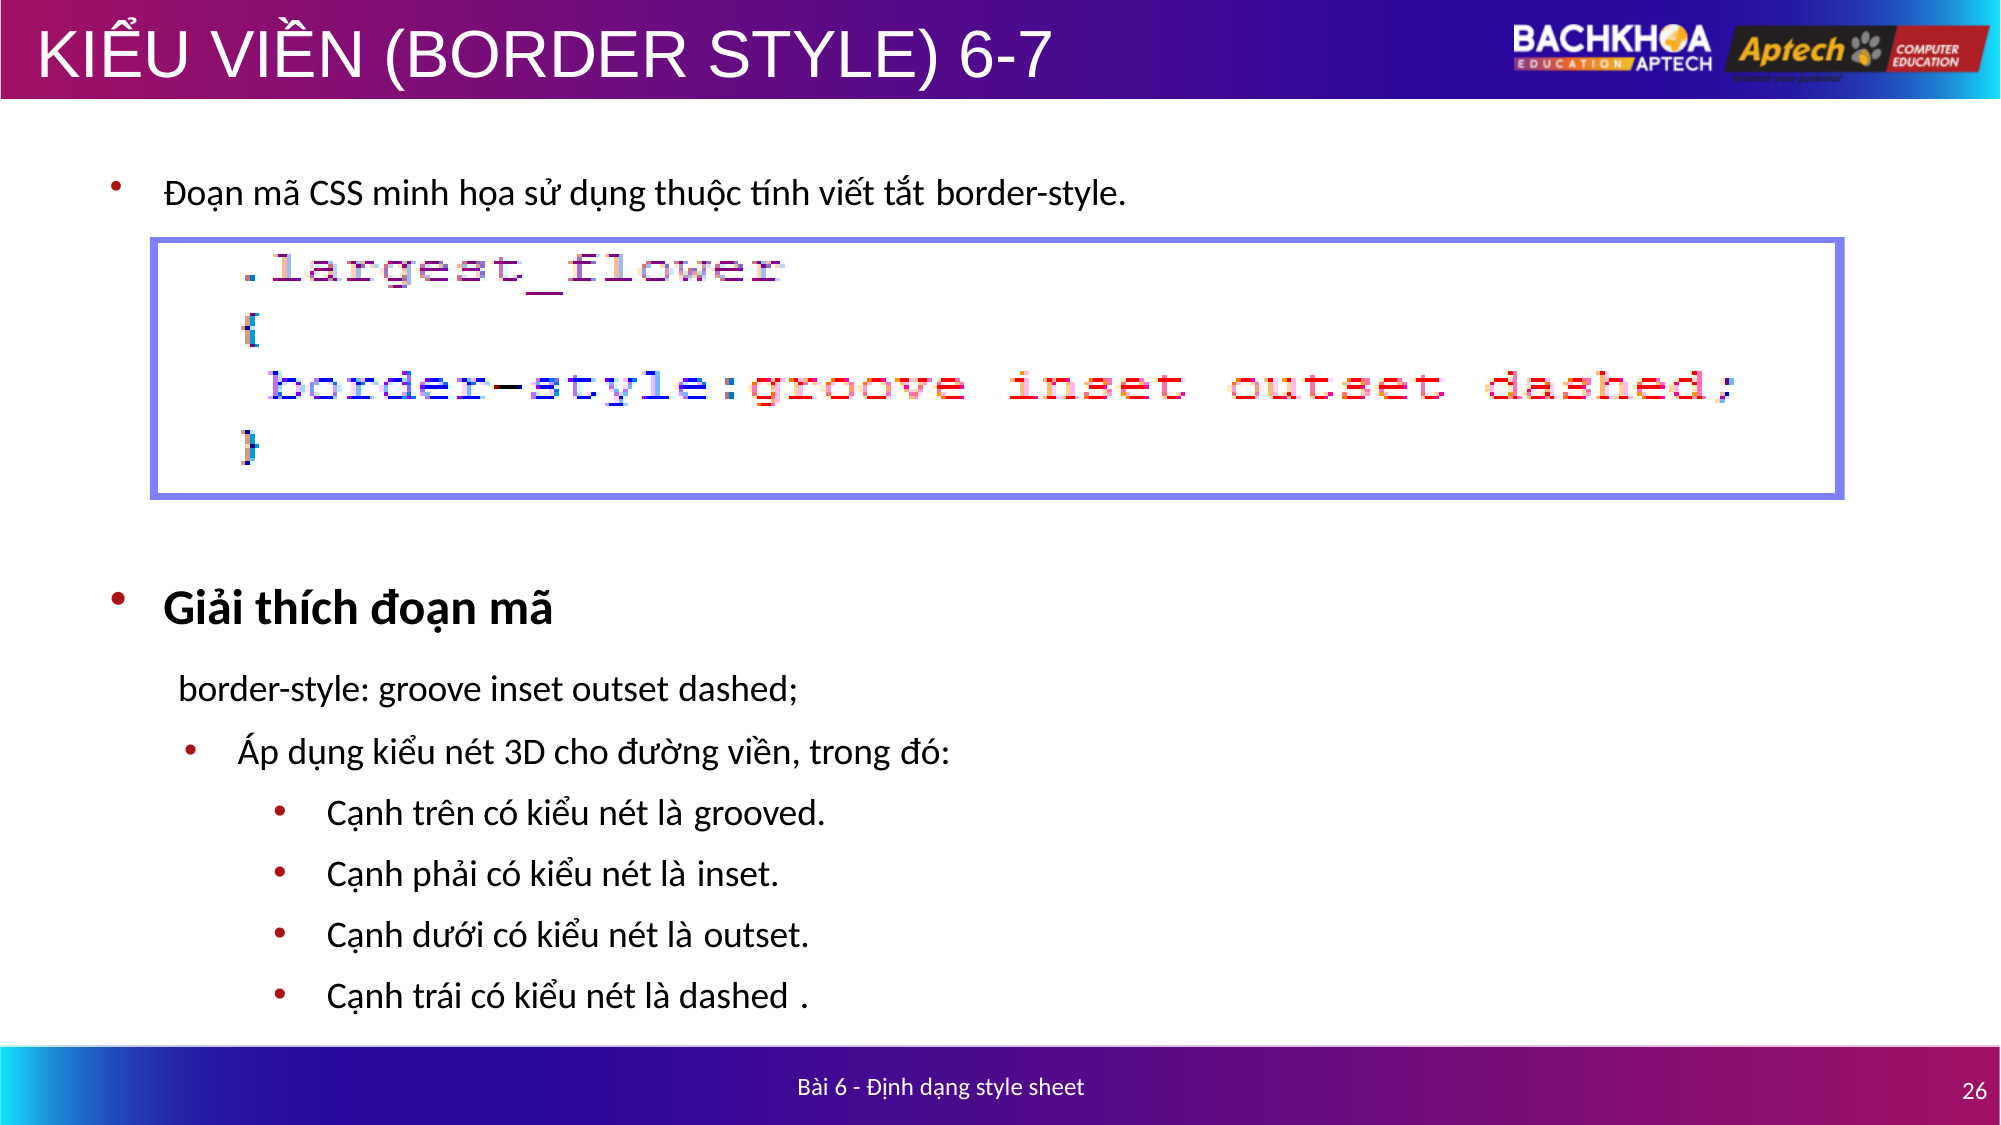

# KIỂU VIỀN (BORDER STYLE) 6-7
Đoạn mã CSS minh họa sử dụng thuộc tính viết tắt border-style.

Giải thích đoạn mã
border-style: groove inset outset dashed;
Áp dụng kiểu nét 3D cho đường viền, trong đó:
Cạnh trên có kiểu nét là grooved.
Cạnh phải có kiểu nét là inset.
Cạnh dưới có kiểu nét là outset.
Cạnh trái có kiểu nét là dashed .
Bài 6 - Định dạng style sheet
26